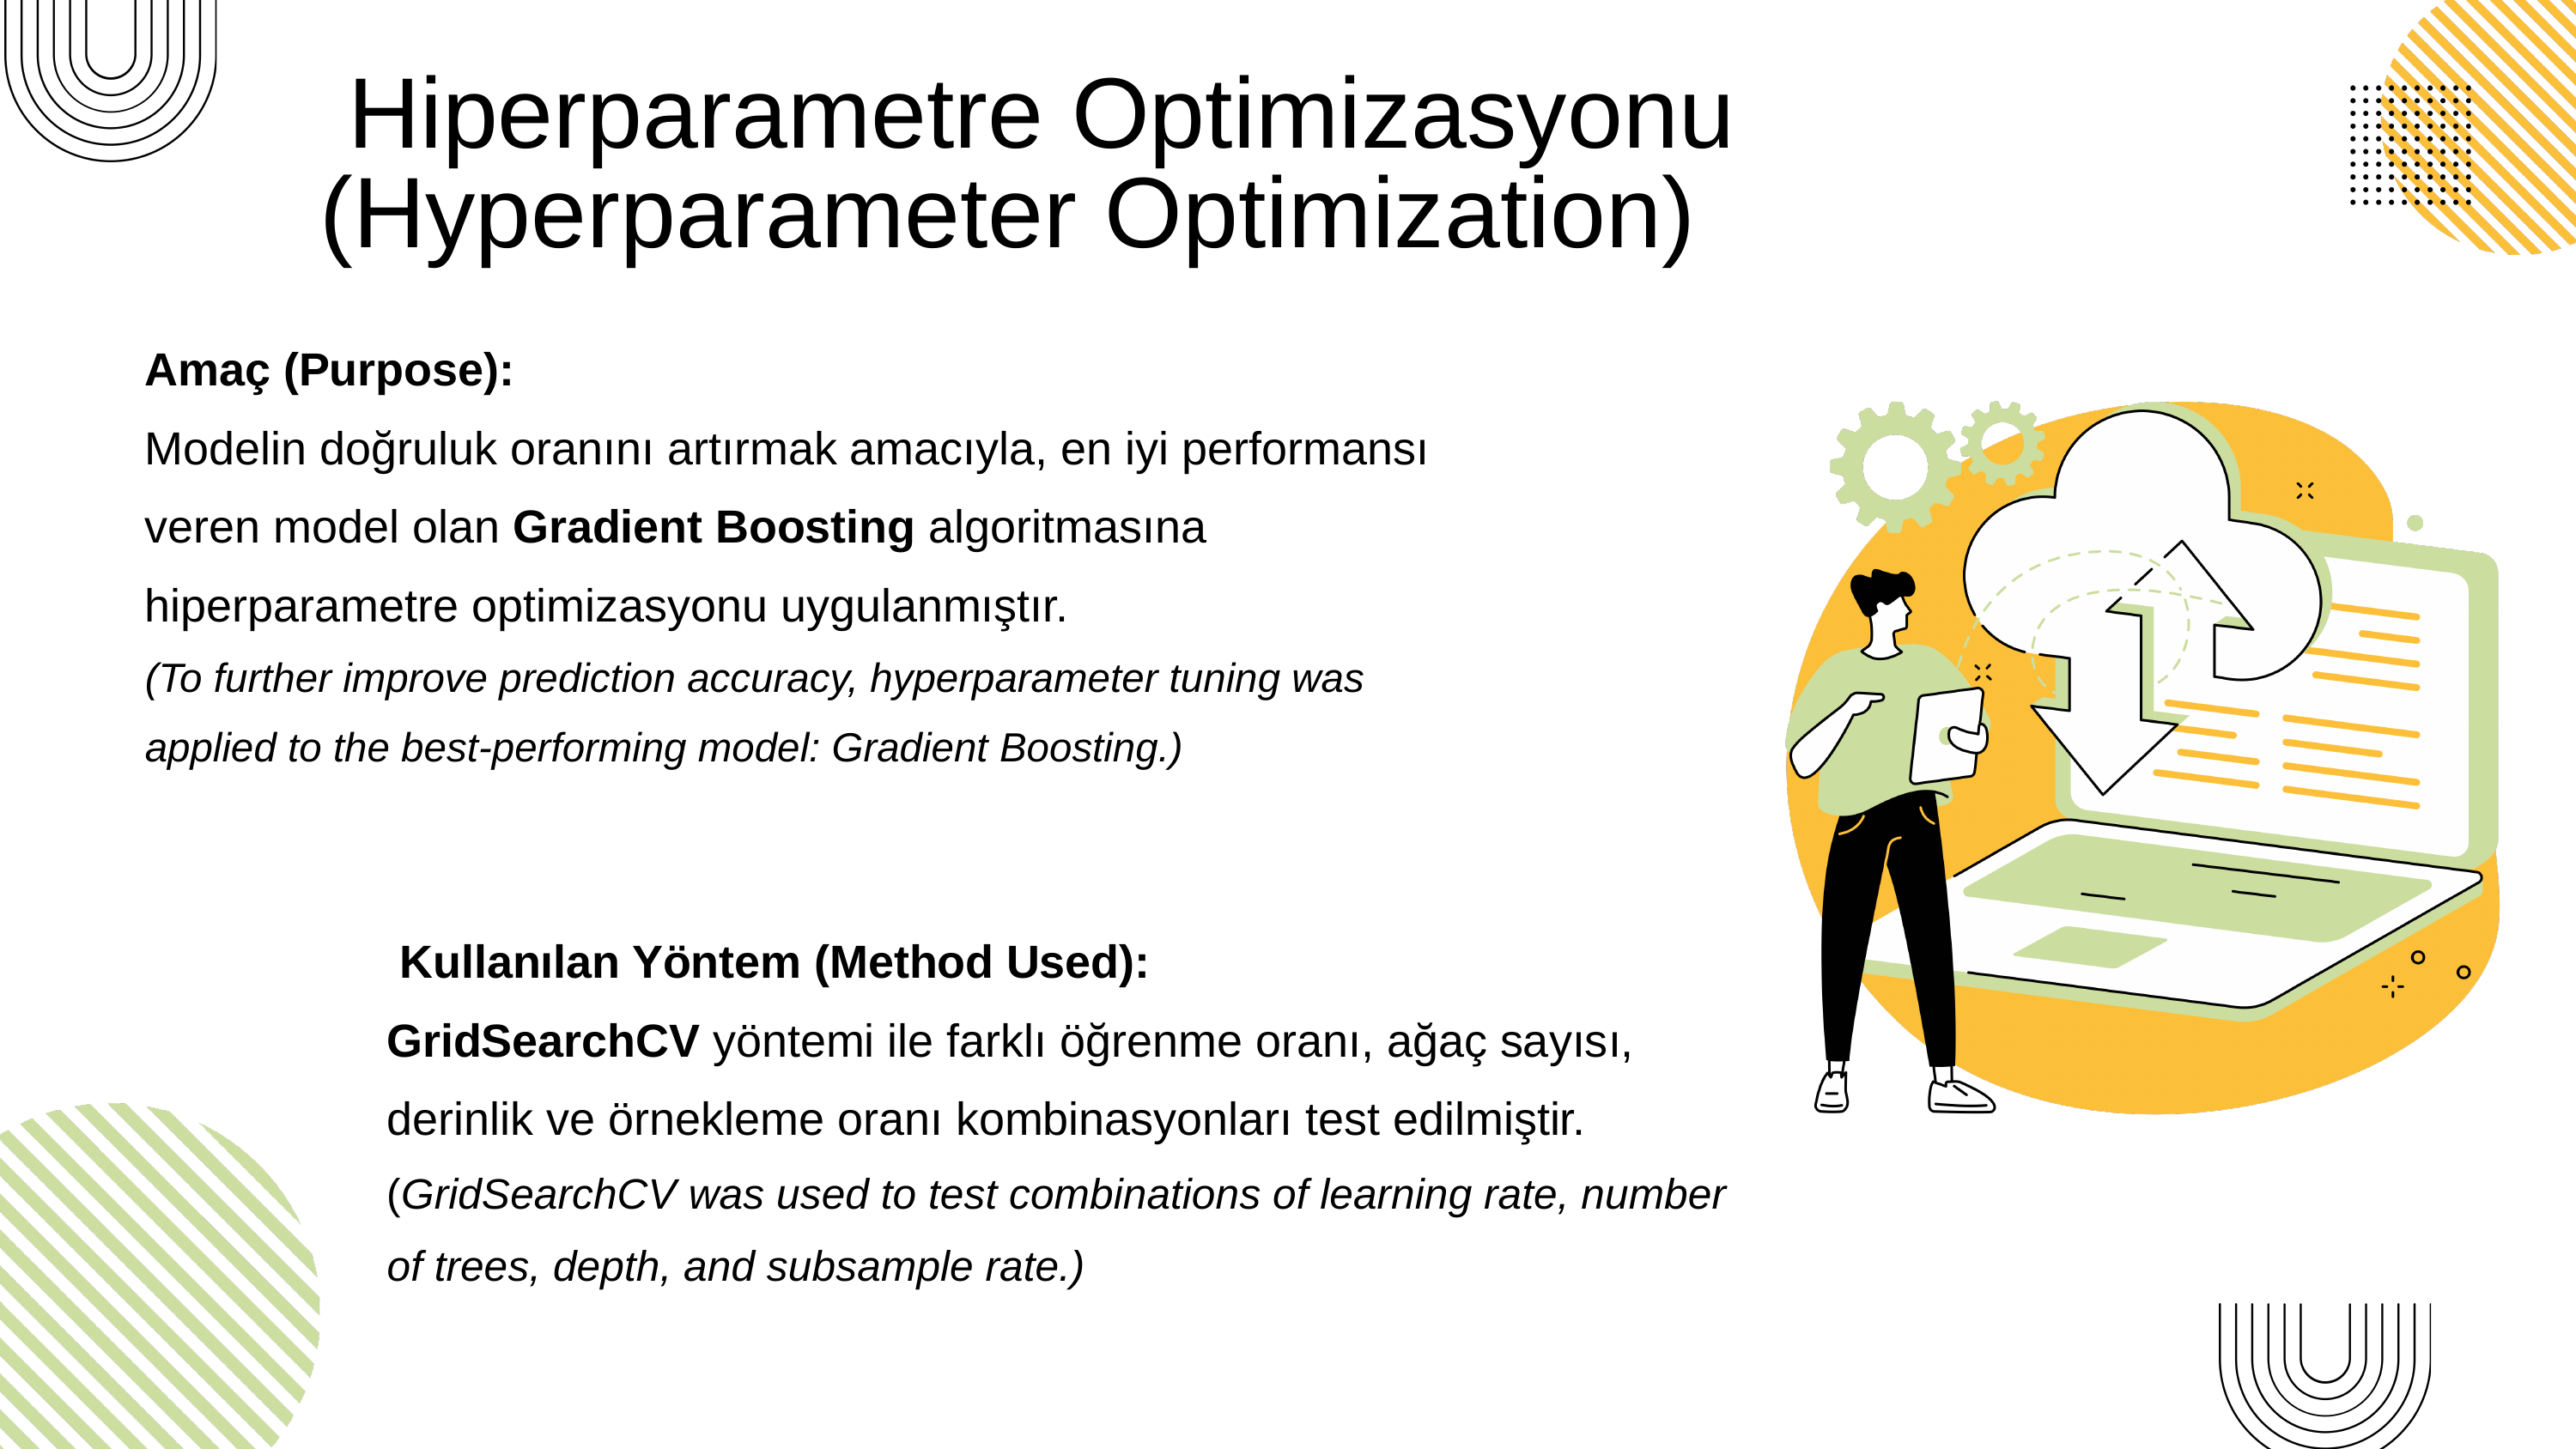

Hiperparametre Optimizasyonu (Hyperparameter Optimization)

Amaç (Purpose):
Modelin doğruluk oranını artırmak amacıyla, en iyi performansı veren model olan Gradient Boosting algoritmasına hiperparametre optimizasyonu uygulanmıştır.
(To further improve prediction accuracy, hyperparameter tuning was applied to the best-performing model: Gradient Boosting.)

 Kullanılan Yöntem (Method Used):
GridSearchCV yöntemi ile farklı öğrenme oranı, ağaç sayısı, derinlik ve örnekleme oranı kombinasyonları test edilmiştir.
(GridSearchCV was used to test combinations of learning rate, number of trees, depth, and subsample rate.)